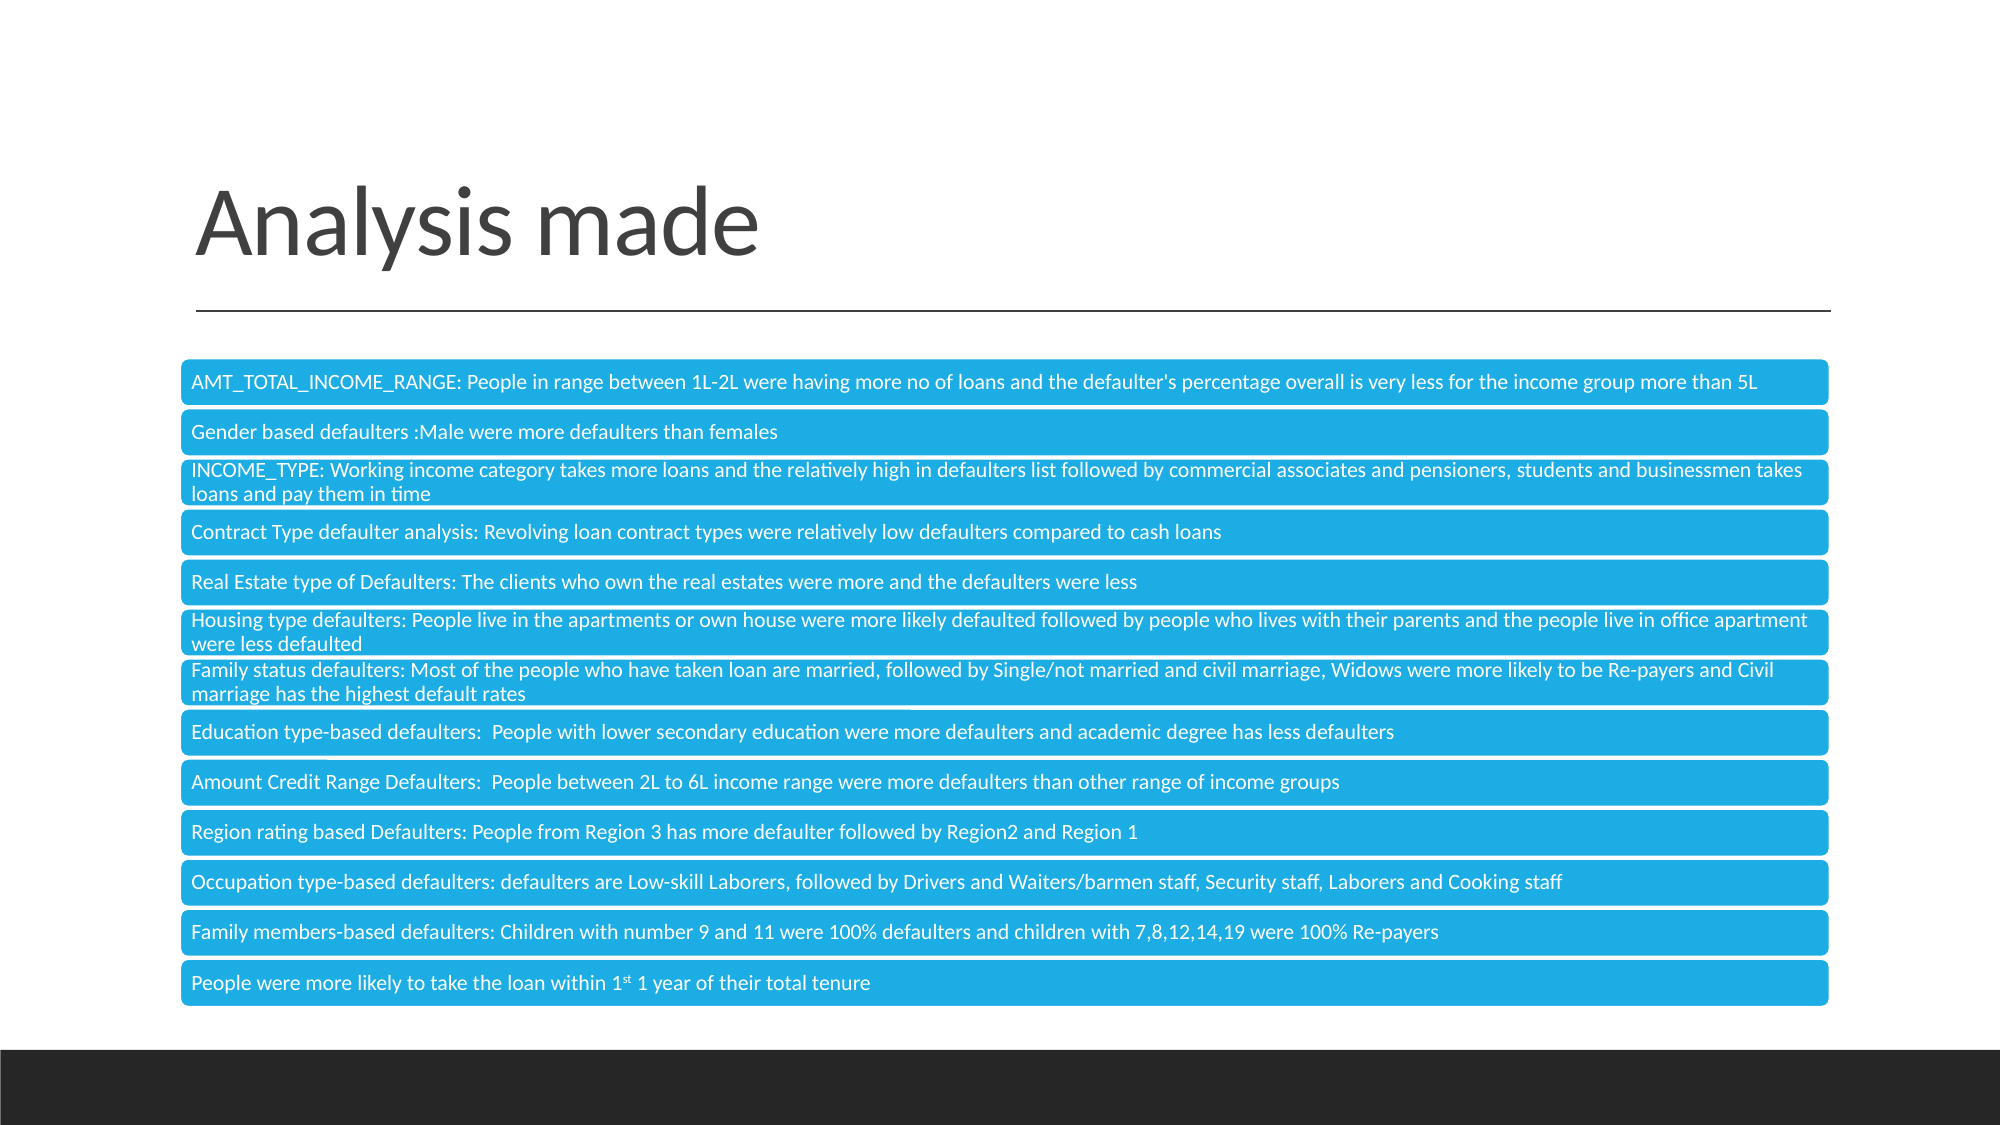

# Analysis made
AMT_TOTAL_INCOME_RANGE: People in range between 1L-2L were having more no of loans and the defaulter's percentage overall is very less for the income group more than 5L
Gender based defaulters :Male were more defaulters than females
INCOME_TYPE: Working income category takes more loans and the relatively high in defaulters list followed by commercial associates and pensioners, students and businessmen takes loans and pay them in time
Contract Type defaulter analysis: Revolving loan contract types were relatively low defaulters compared to cash loans
Real Estate type of Defaulters: The clients who own the real estates were more and the defaulters were less
Housing type defaulters: People live in the apartments or own house were more likely defaulted followed by people who lives with their parents and the people live in office apartment were less defaulted
Family status defaulters: Most of the people who have taken loan are married, followed by Single/not married and civil marriage, Widows were more likely to be Re-payers and Civil marriage has the highest default rates
Education type-based defaulters:  People with lower secondary education were more defaulters and academic degree has less defaulters
Amount Credit Range Defaulters:  People between 2L to 6L income range were more defaulters than other range of income groups
Region rating based Defaulters: People from Region 3 has more defaulter followed by Region2 and Region 1
Occupation type-based defaulters: defaulters are Low-skill Laborers, followed by Drivers and Waiters/barmen staff, Security staff, Laborers and Cooking staff
Family members-based defaulters: Children with number 9 and 11 were 100% defaulters and children with 7,8,12,14,19 were 100% Re-payers
People were more likely to take the loan within 1st 1 year of their total tenure